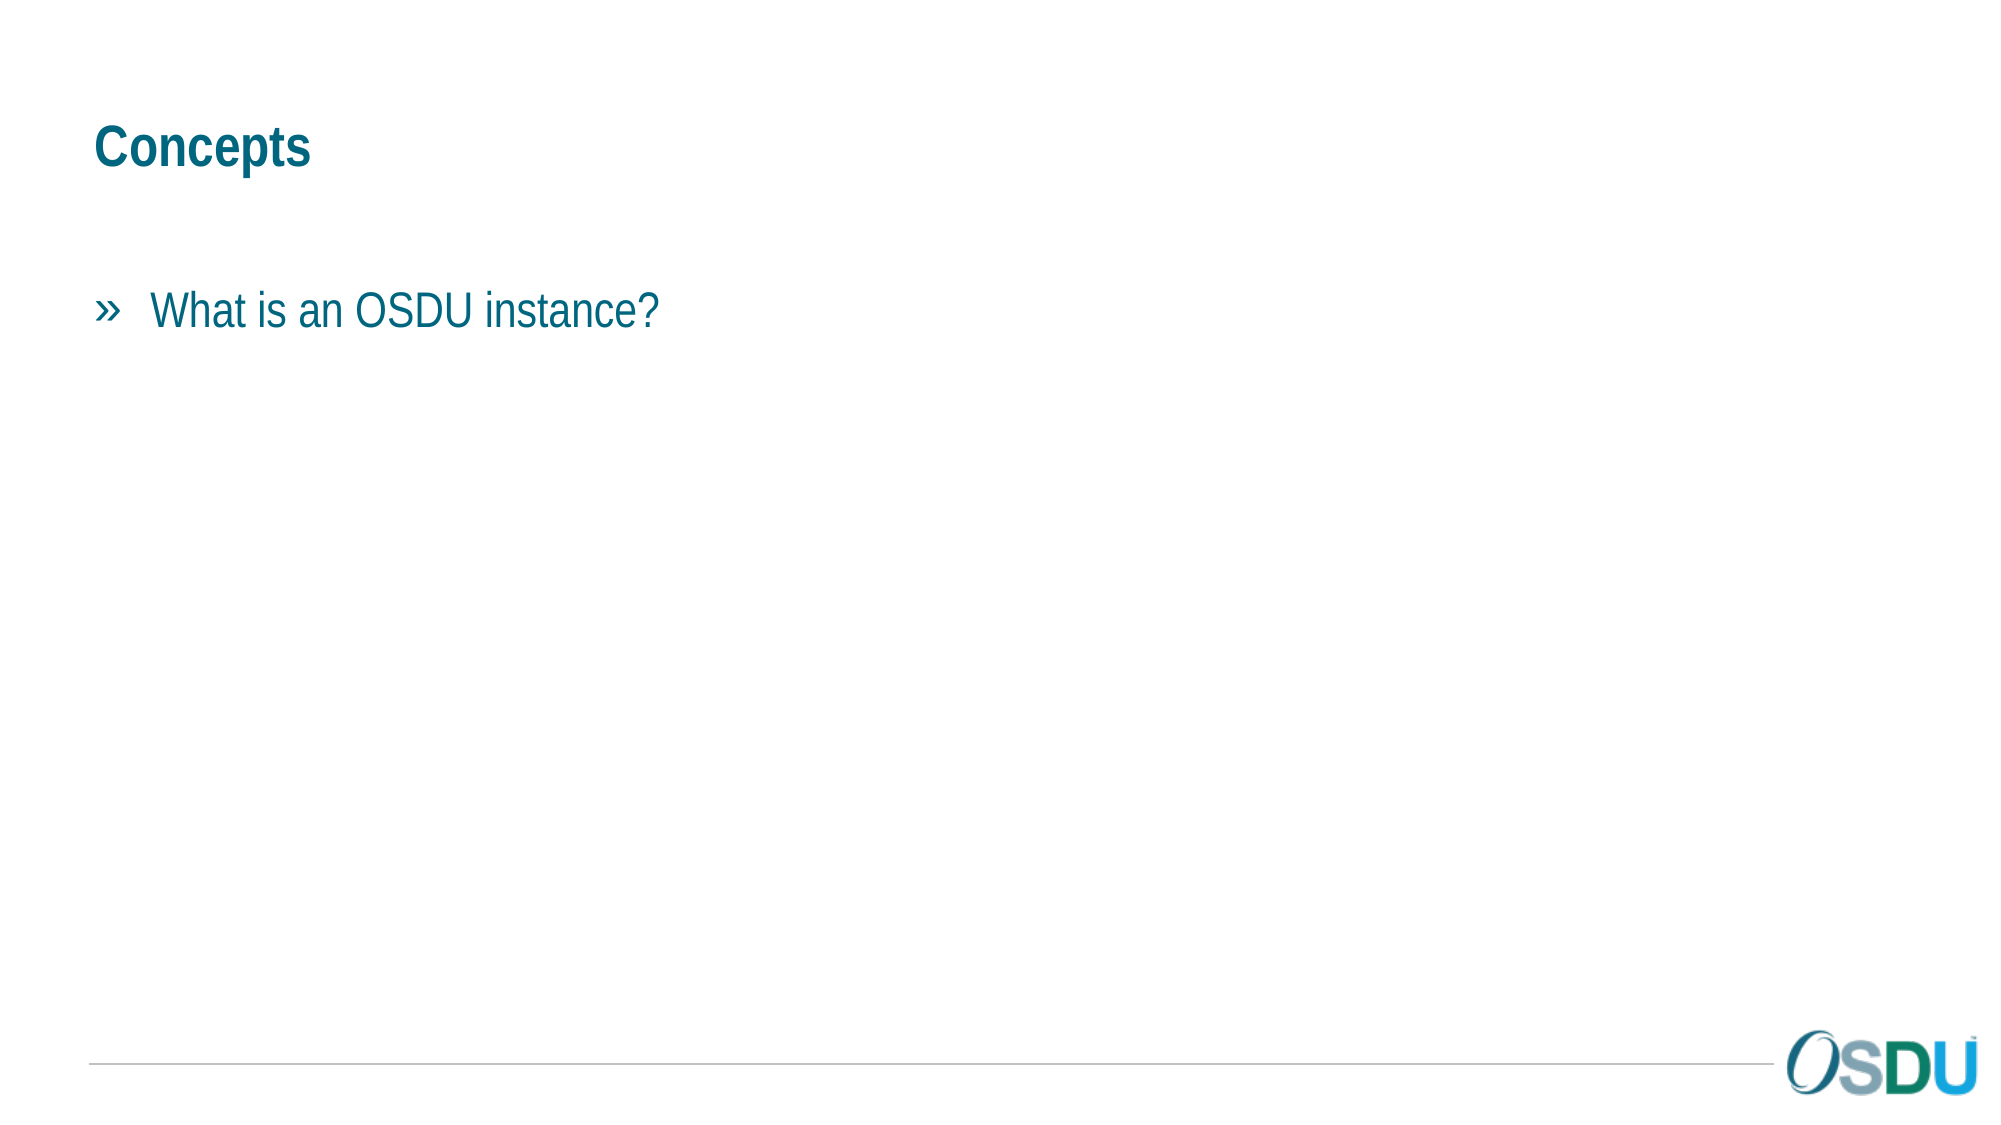

# Concepts
What is an OSDU instance?